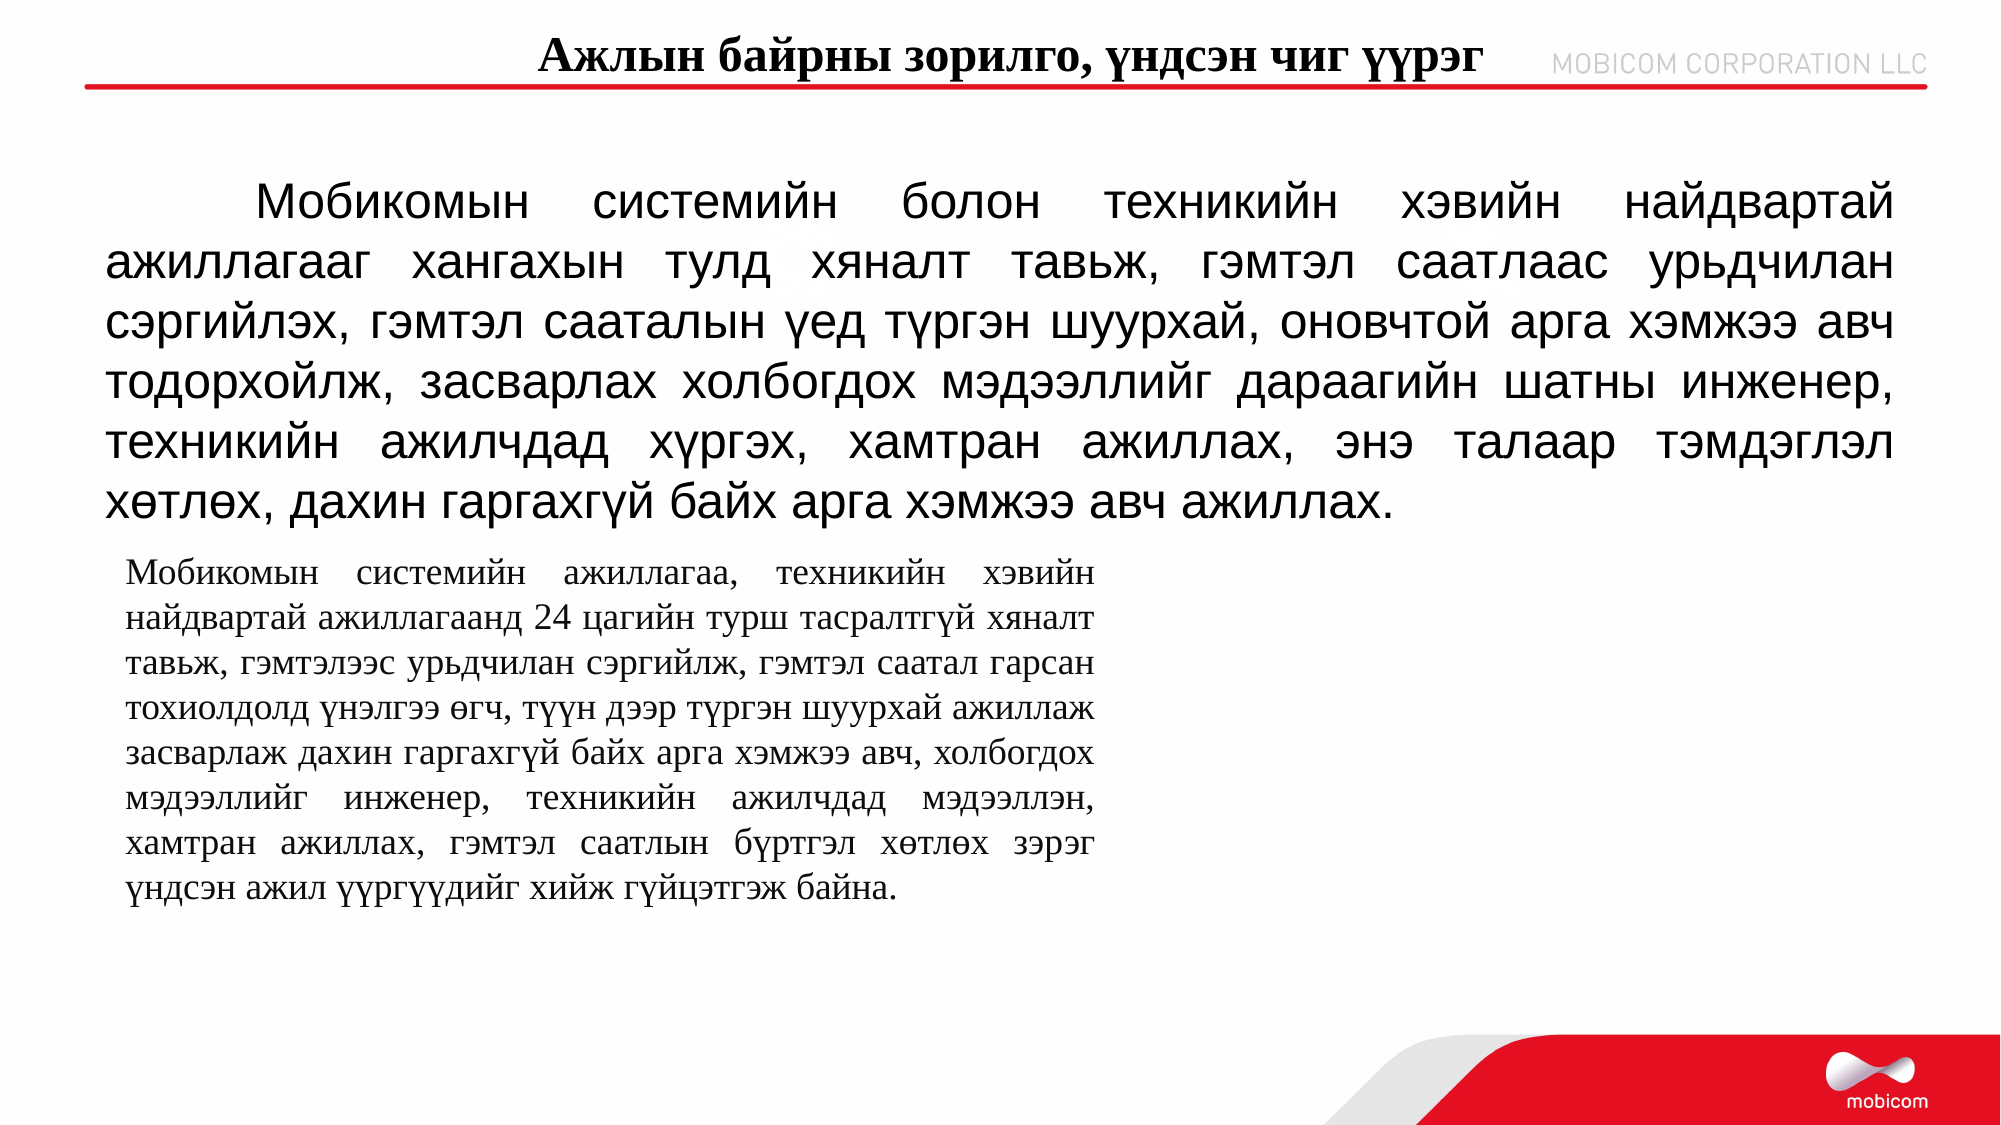

Ажлын байрны зорилго, үндсэн чиг үүрэг
	Мобикомын системийн болон техникийн хэвийн найдвартай ажиллагааг хангахын тулд хяналт тавьж, гэмтэл саатлаас урьдчилан сэргийлэх, гэмтэл сааталын үед түргэн шуурхай, оновчтой арга хэмжээ авч тодорхойлж, засварлах холбогдох мэдээллийг дараагийн шатны инженер, техникийн ажилчдад хүргэх, хамтран ажиллах, энэ талаар тэмдэглэл хөтлөх, дахин гаргахгүй байх арга хэмжээ авч ажиллах.

Мобикомын системийн ажиллагаа, техникийн хэвийн найдвартай ажиллагаанд 24 цагийн турш тасралтгүй хяналт тавьж, гэмтэлээс урьдчилан сэргийлж, гэмтэл саатал гарсан тохиолдолд үнэлгээ өгч, түүн дээр түргэн шуурхай ажиллаж засварлаж дахин гаргахгүй байх арга хэмжээ авч, холбогдох мэдээллийг инженер, техникийн ажилчдад мэдээллэн, хамтран ажиллах, гэмтэл саатлын бүртгэл хөтлөх зэрэг үндсэн ажил үүргүүдийг хийж гүйцэтгэж байна.